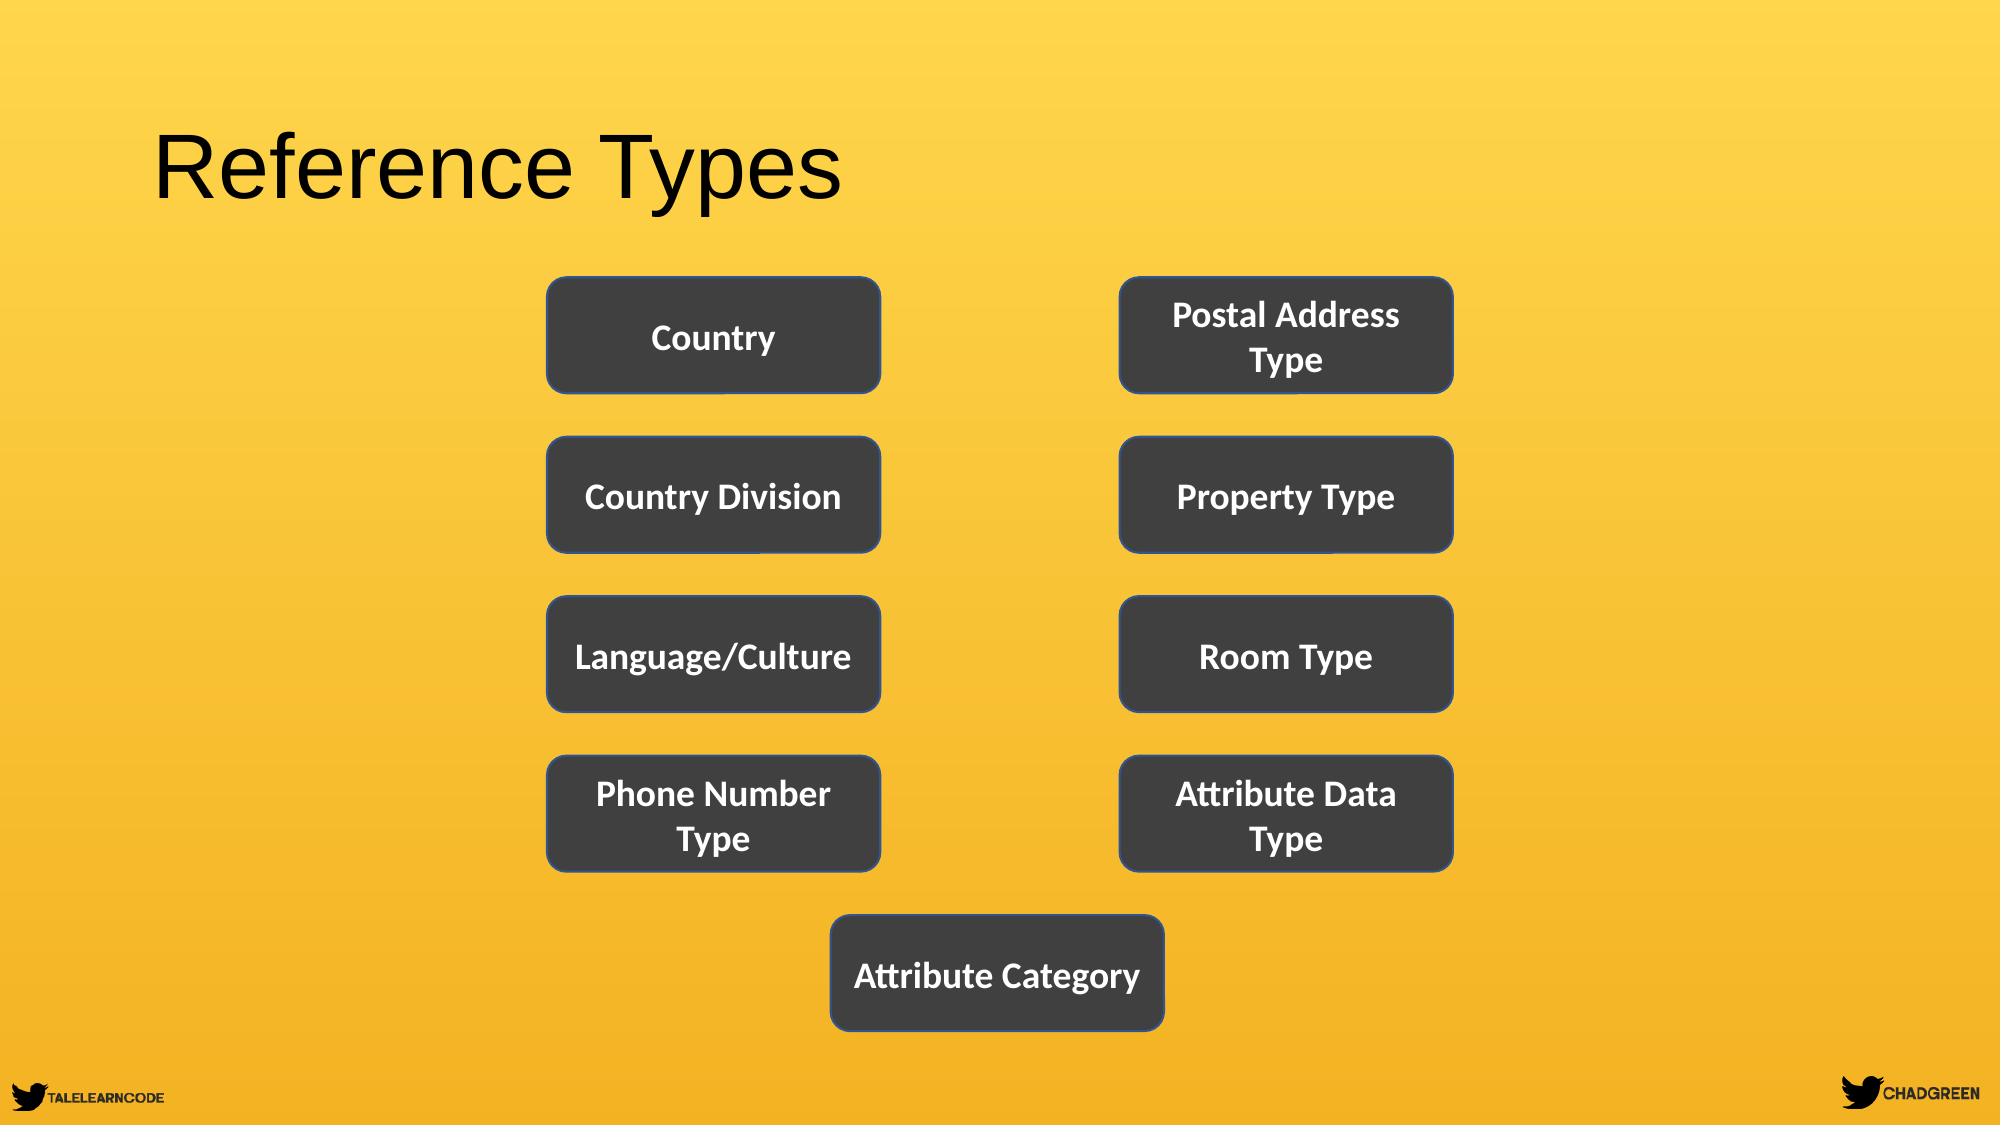

# Reference Types
Country
Postal Address Type
Country Division
Property Type
Room Type
Language/Culture
Phone Number Type
Attribute Data Type
Attribute Category